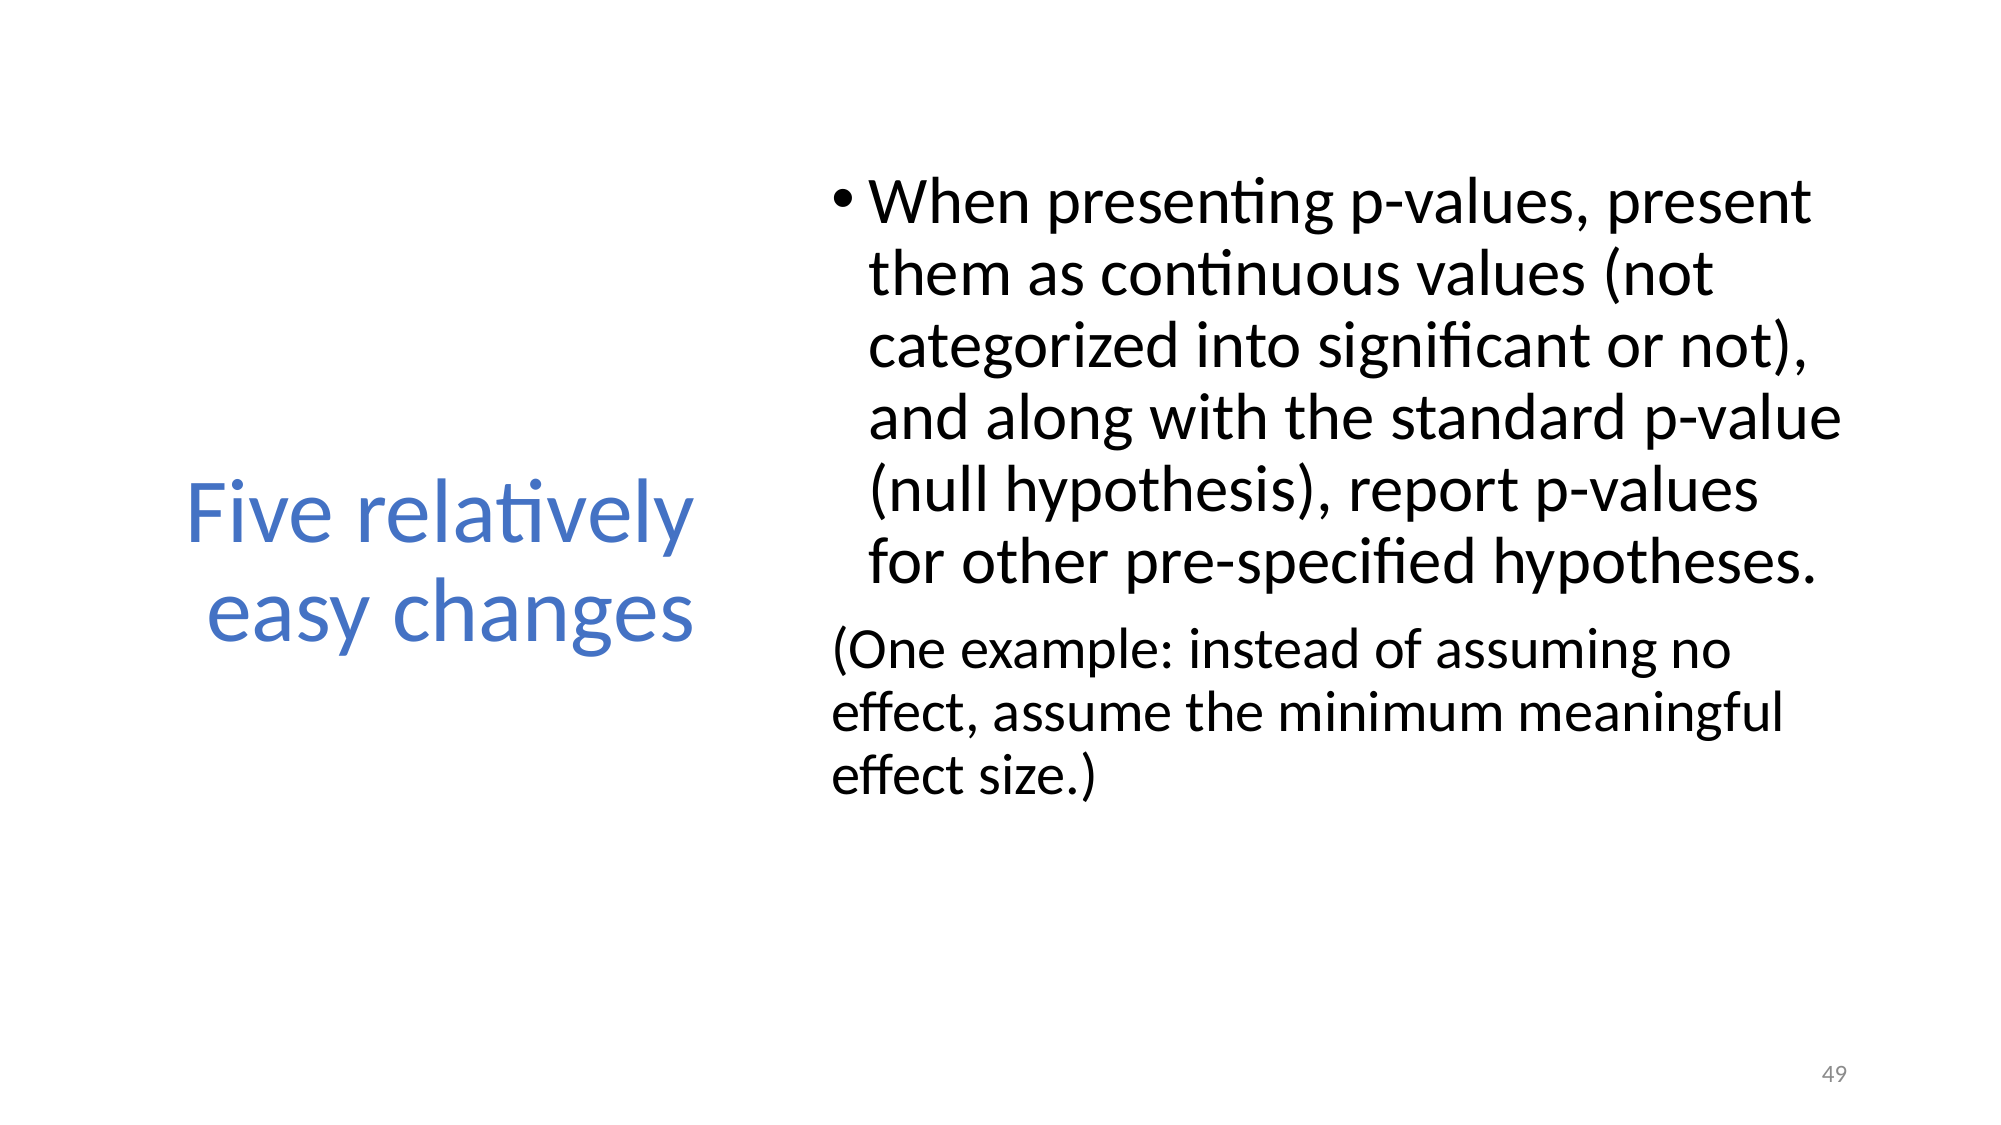

# Five relatively easy changes
When presenting p-values, present them as continuous values (not categorized into significant or not), and along with the standard p-value (null hypothesis), report p-values for other pre-specified hypotheses.
(One example: instead of assuming no effect, assume the minimum meaningful effect size.)

49